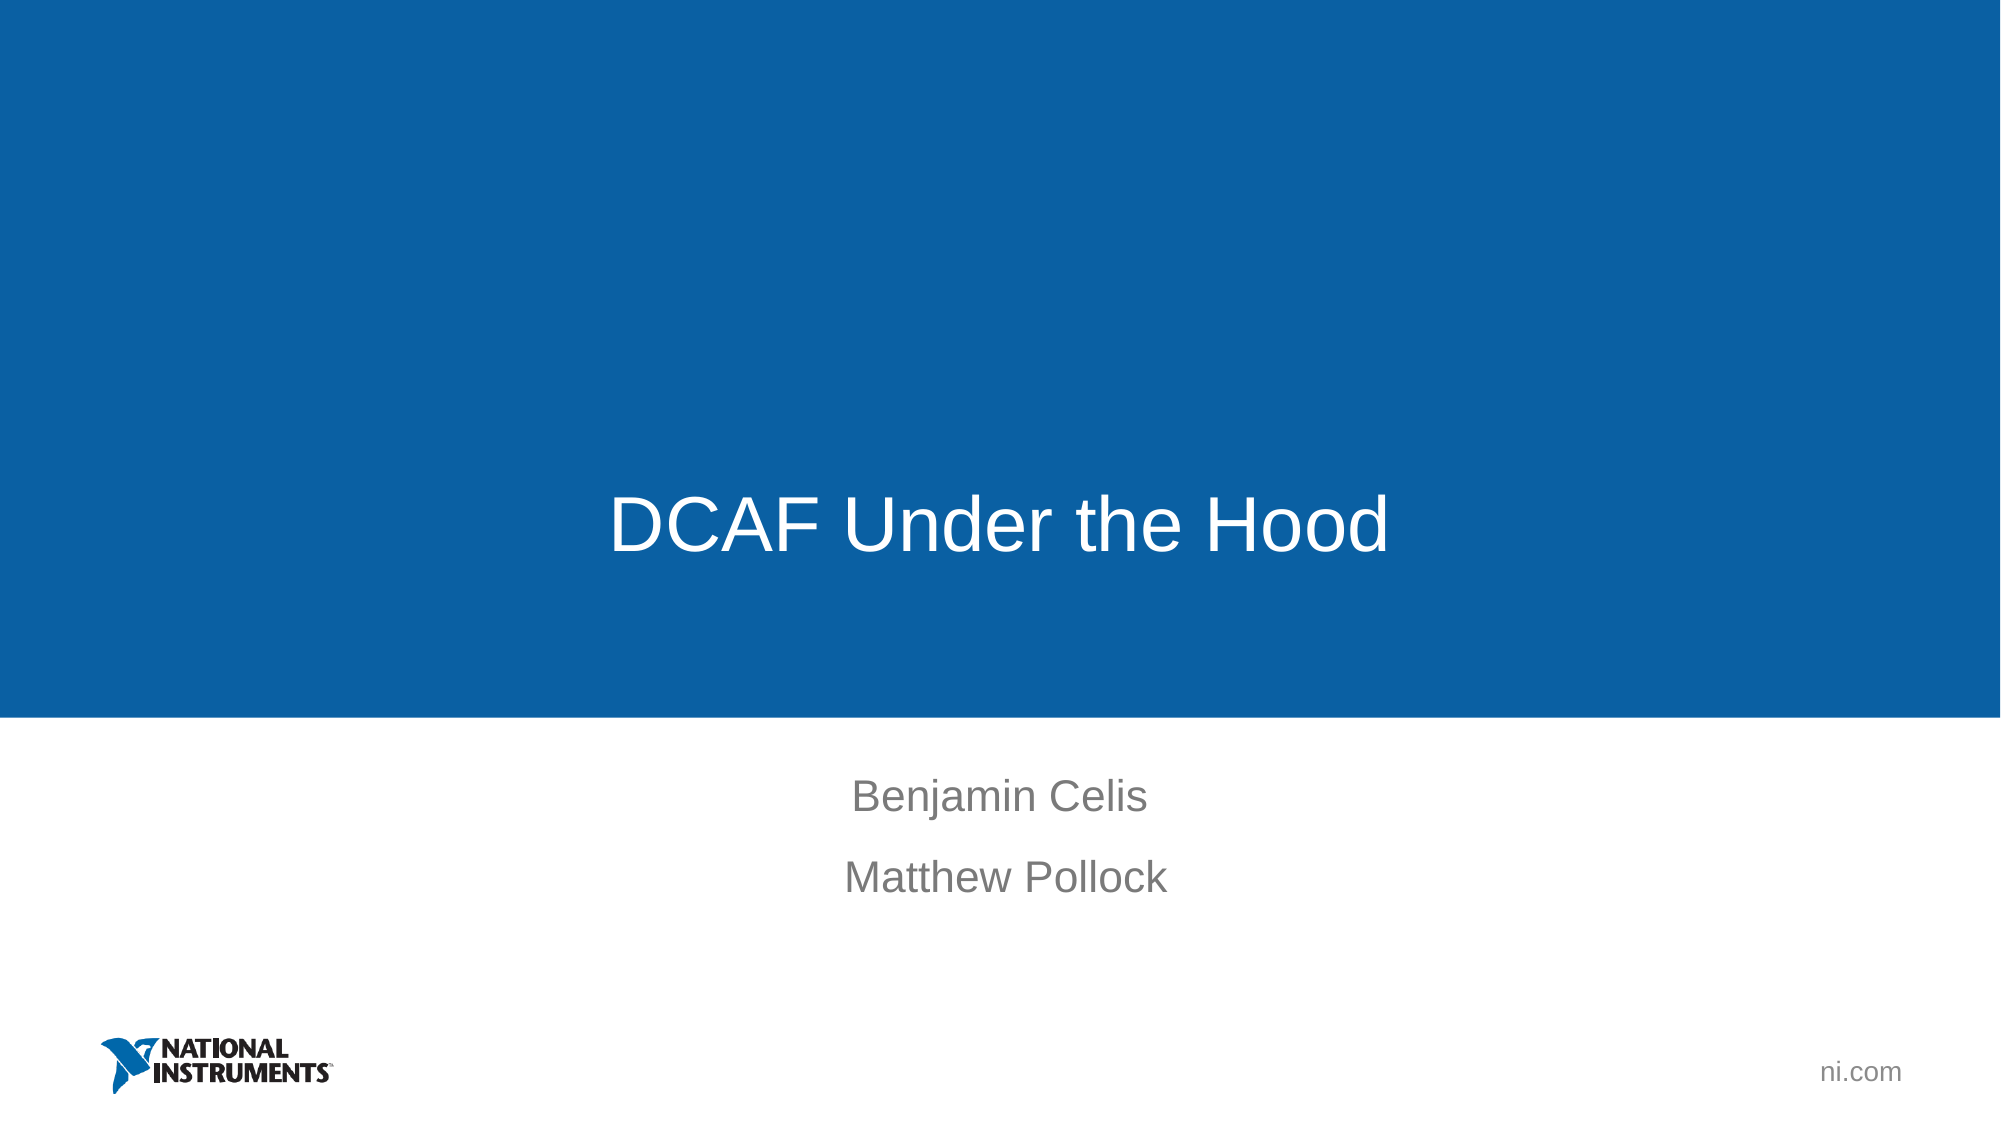

# DCAF Under the Hood

Benjamin Celis
 Matthew Pollock